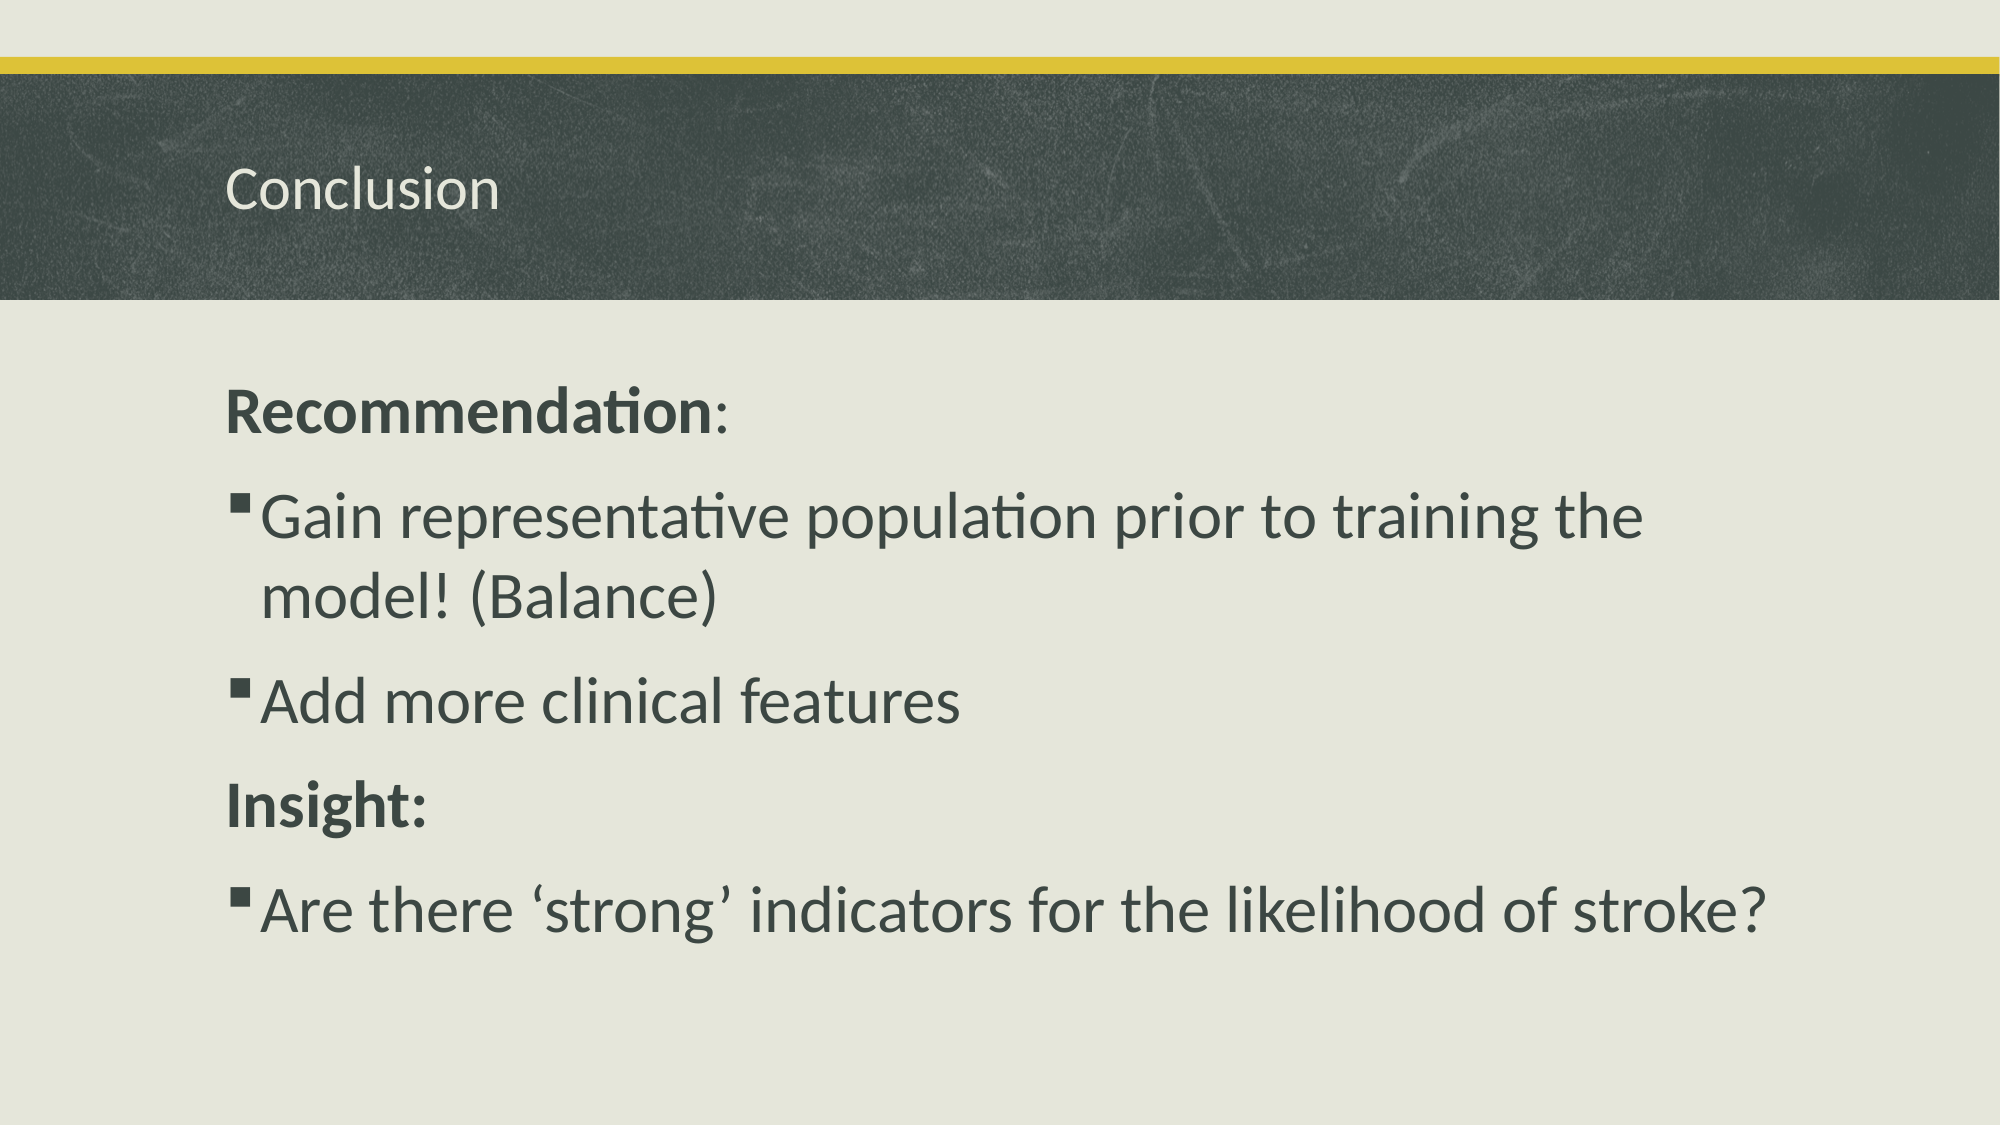

# Conclusion
Recommendation:
Gain representative population prior to training the model! (Balance)
Add more clinical features
Insight:
Are there ‘strong’ indicators for the likelihood of stroke?